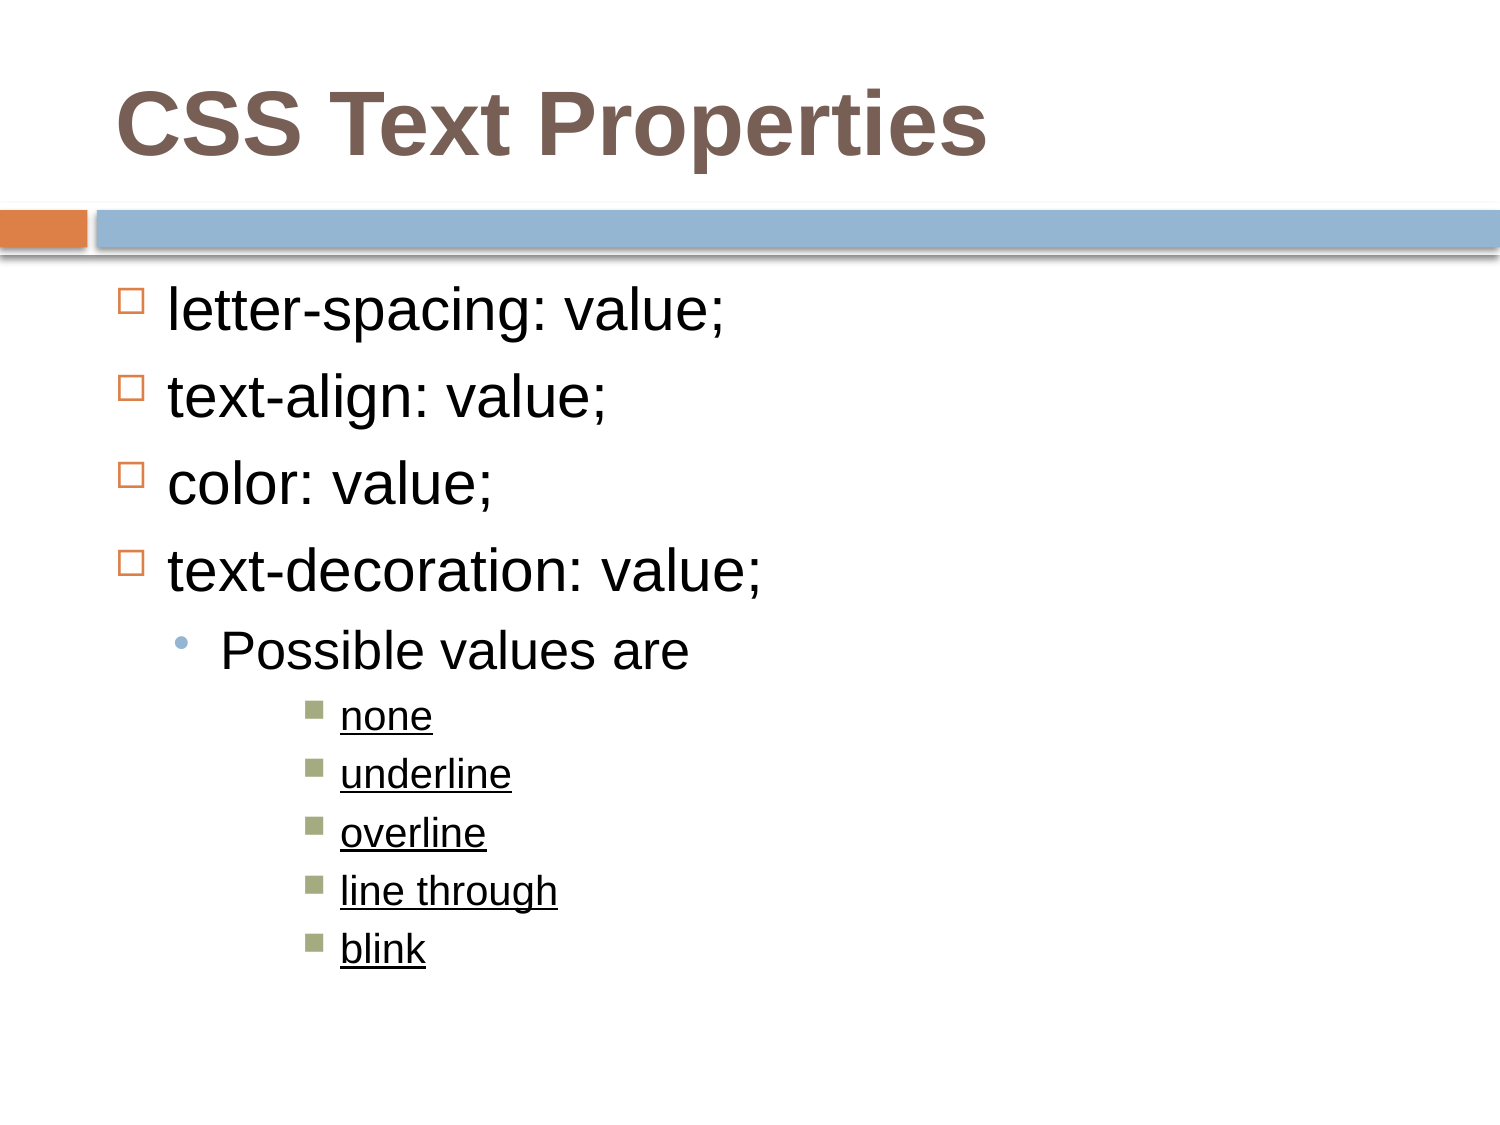

# CSS Text Properties
letter-spacing: value;
text-align: value;
color: value;
text-decoration: value;
Possible values are
none
underline
overline
line through
blink